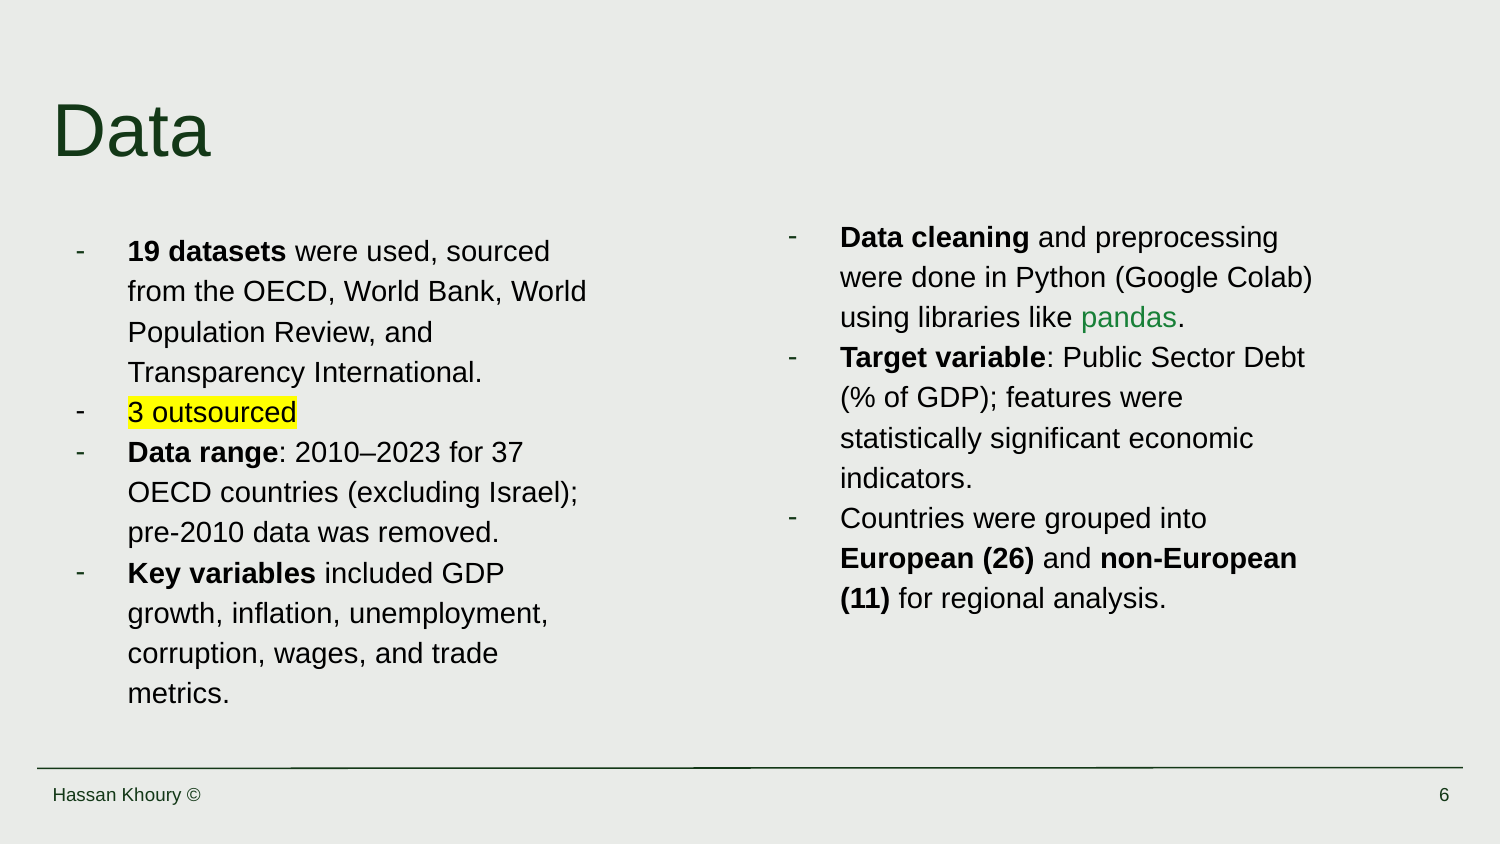

# Data
Data cleaning and preprocessing were done in Python (Google Colab) using libraries like pandas.
Target variable: Public Sector Debt (% of GDP); features were statistically significant economic indicators.
Countries were grouped into European (26) and non-European (11) for regional analysis.

19 datasets were used, sourced from the OECD, World Bank, World Population Review, and Transparency International.
3 outsourced
Data range: 2010–2023 for 37 OECD countries (excluding Israel); pre-2010 data was removed.
Key variables included GDP growth, inflation, unemployment, corruption, wages, and trade metrics.

Hassan Khoury ©
6